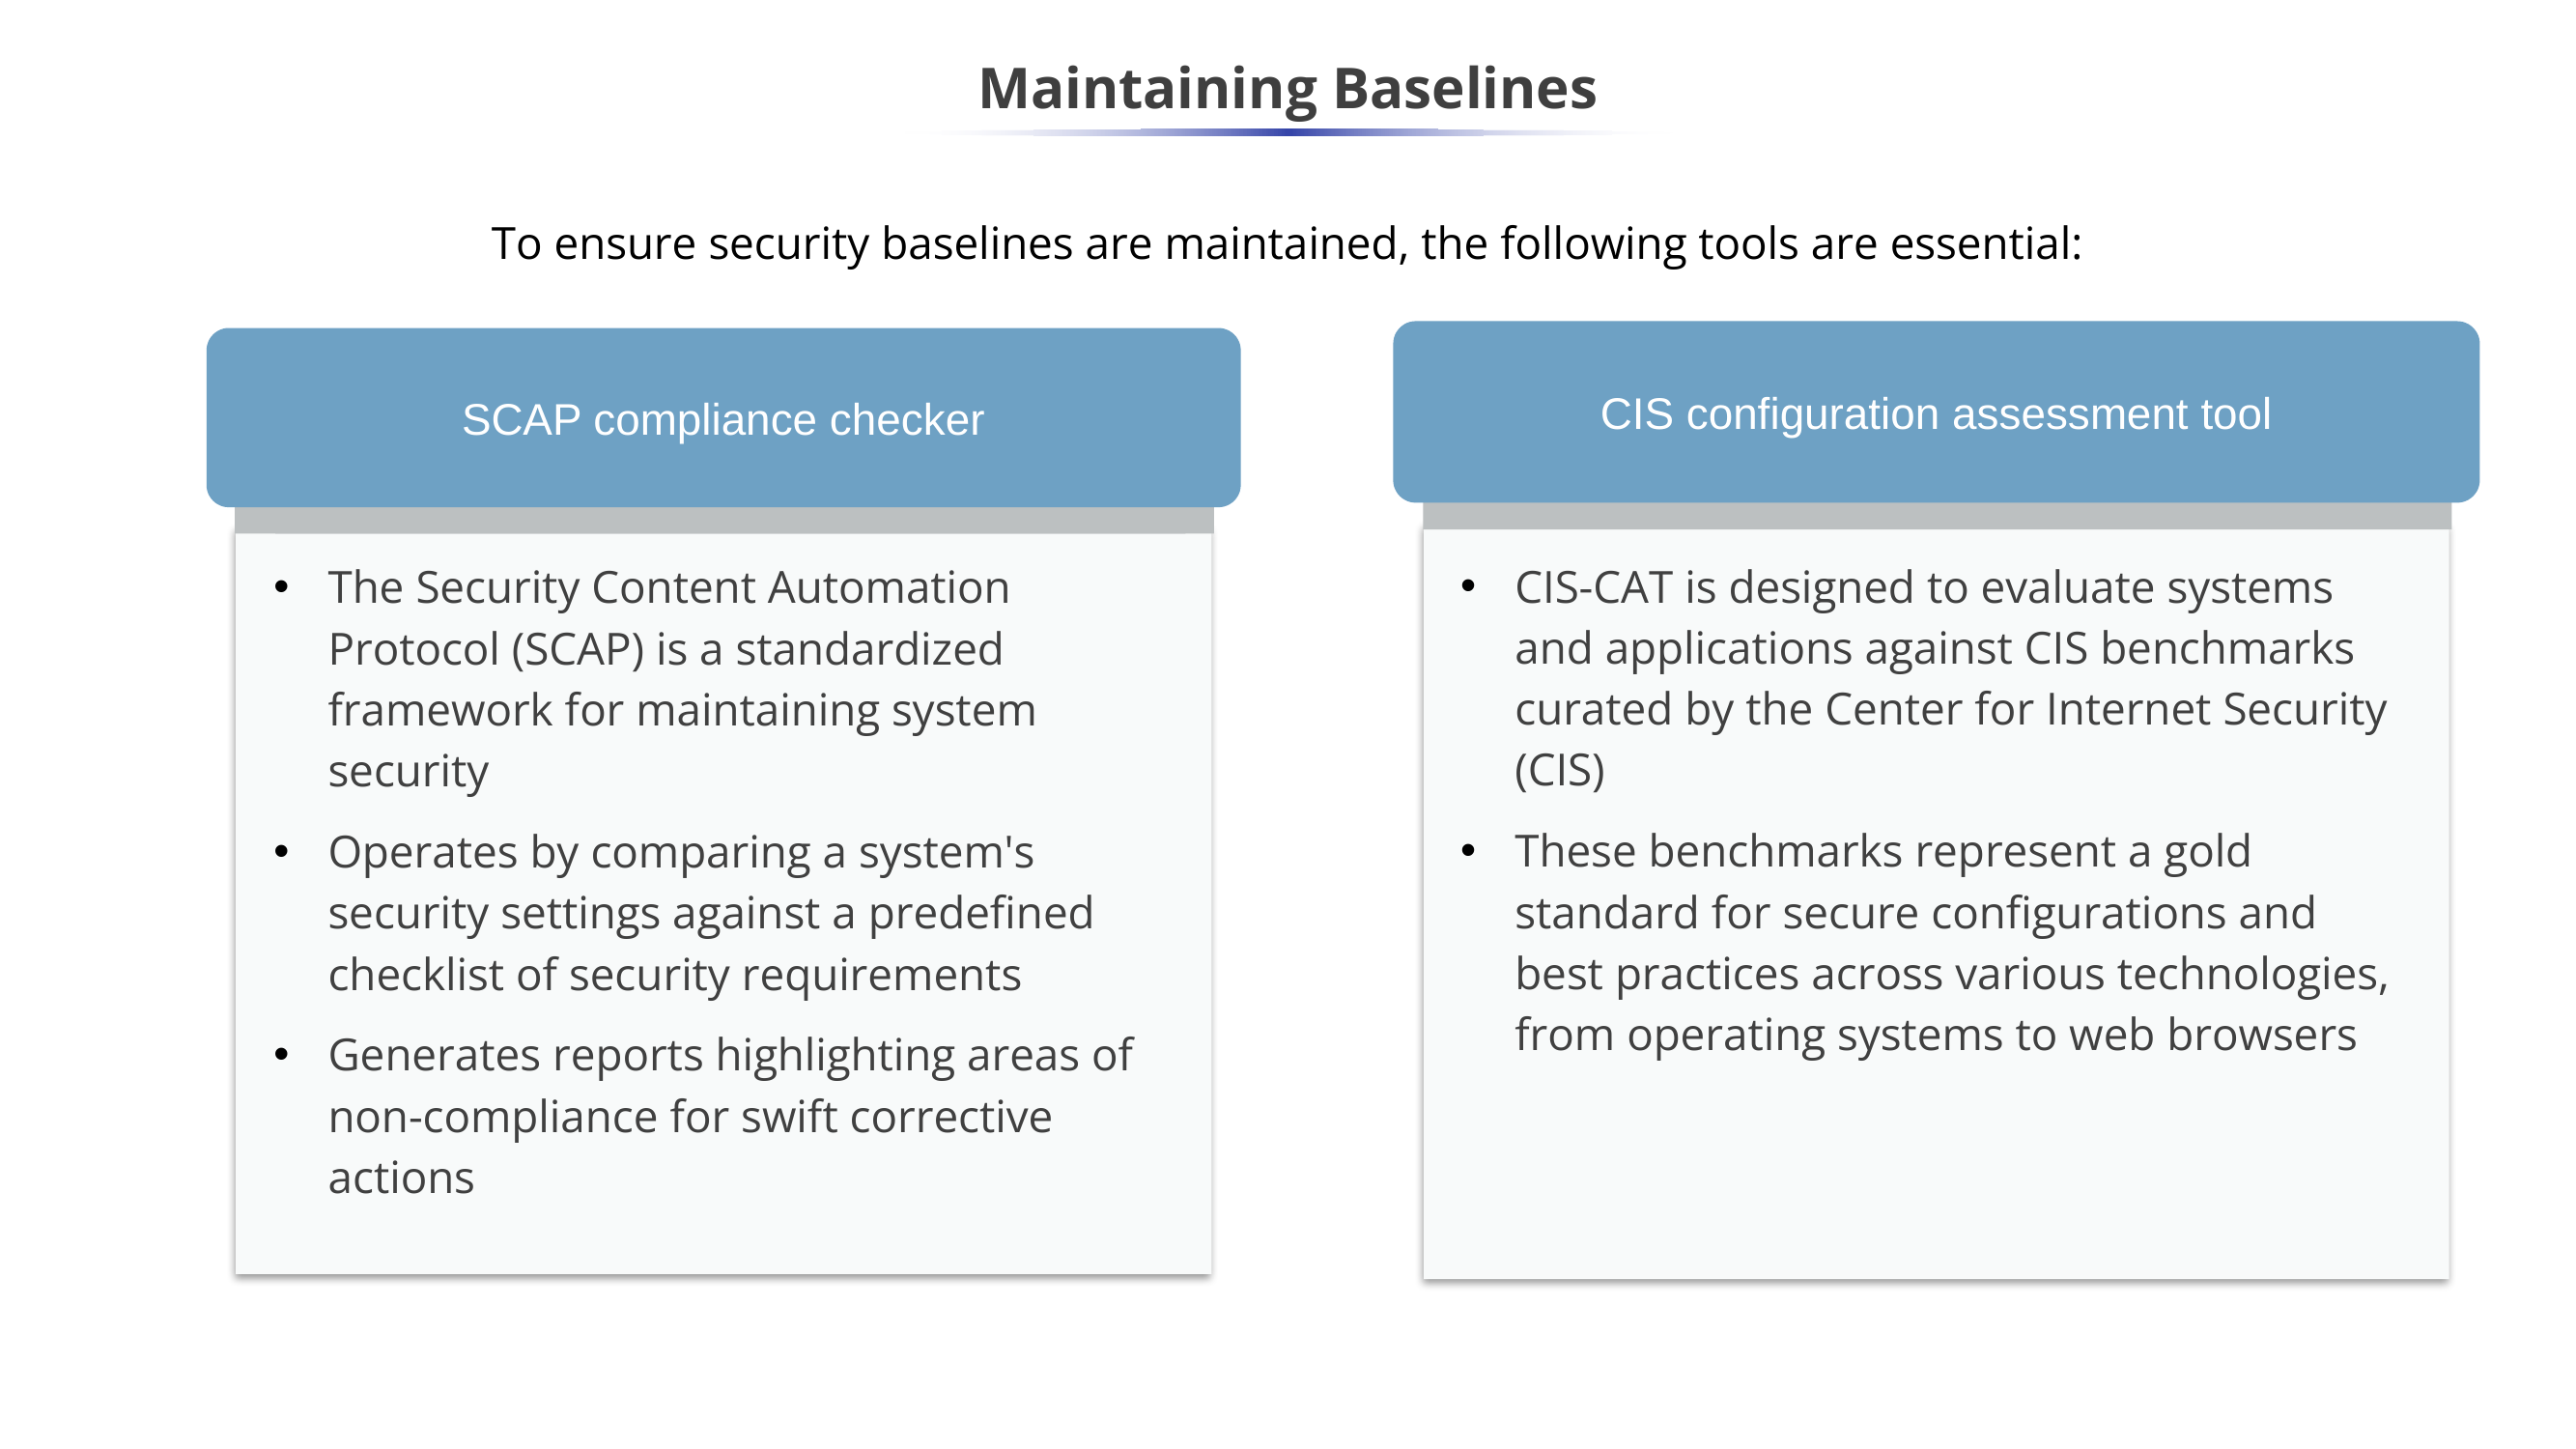

# Maintaining Baselines

To ensure security baselines are maintained, the following tools are essential:
CIS configuration assessment tool

CIS-CAT is designed to evaluate systems and applications against CIS benchmarks curated by the Center for Internet Security (CIS)
These benchmarks represent a gold standard for secure configurations and best practices across various technologies, from operating systems to web browsers
SCAP compliance checker

The Security Content Automation Protocol (SCAP) is a standardized framework for maintaining system security
Operates by comparing a system's security settings against a predefined checklist of security requirements
Generates reports highlighting areas of non-compliance for swift corrective actions